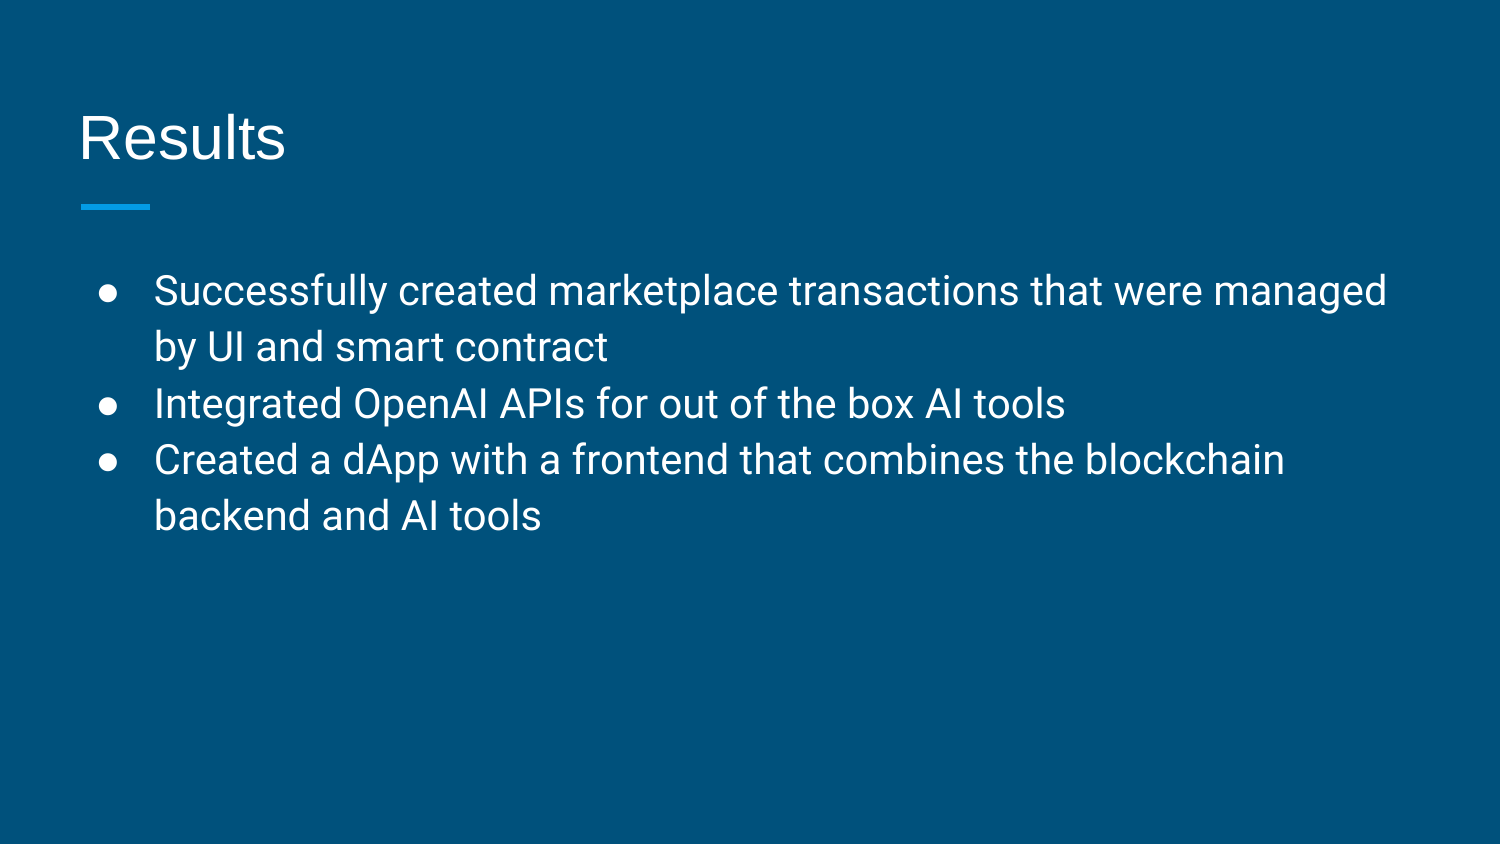

# Results
Successfully created marketplace transactions that were managed by UI and smart contract
Integrated OpenAI APIs for out of the box AI tools
Created a dApp with a frontend that combines the blockchain backend and AI tools